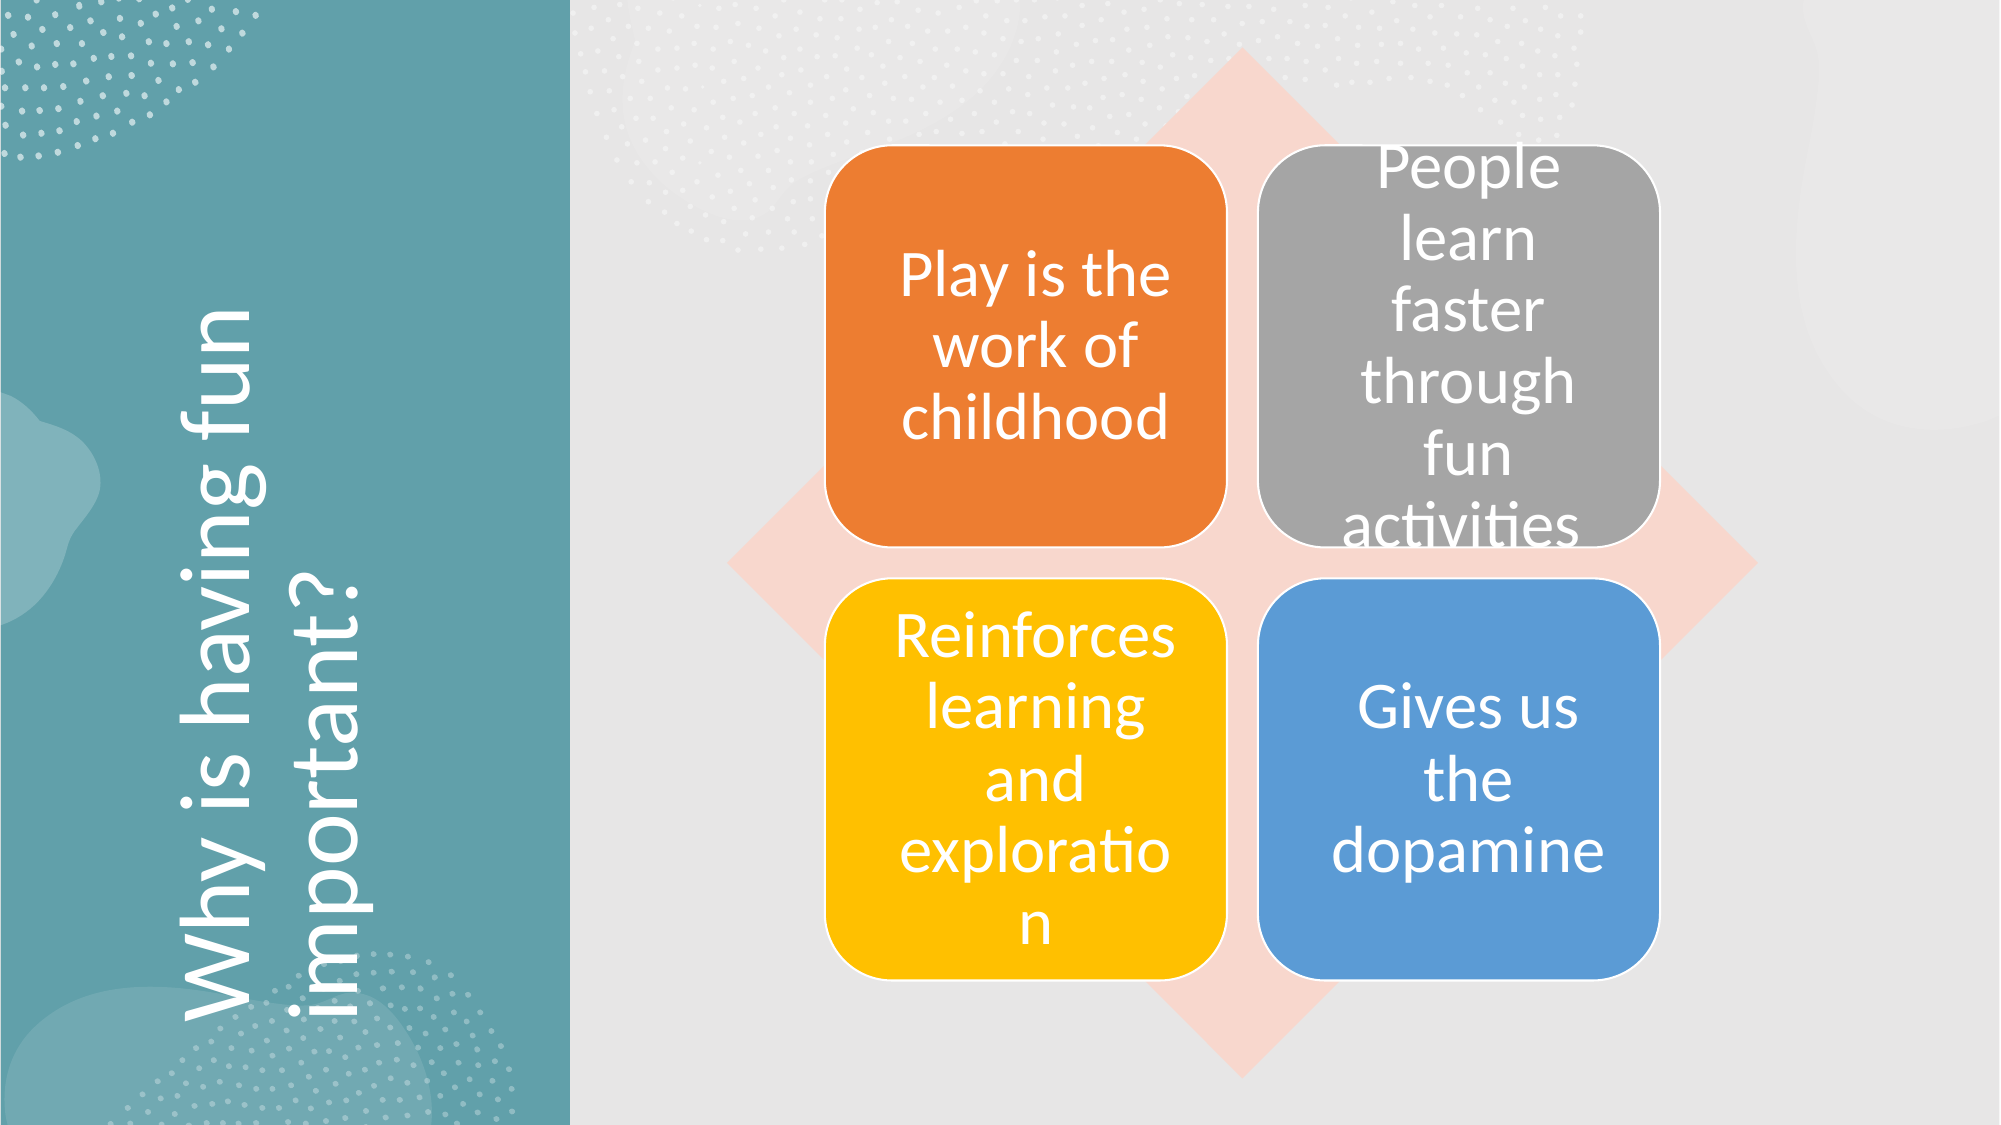

Play is the work of childhood
People learn faster through fun activities
Reinforces learning and exploration
Gives us the dopamine
# Why is having fun important?